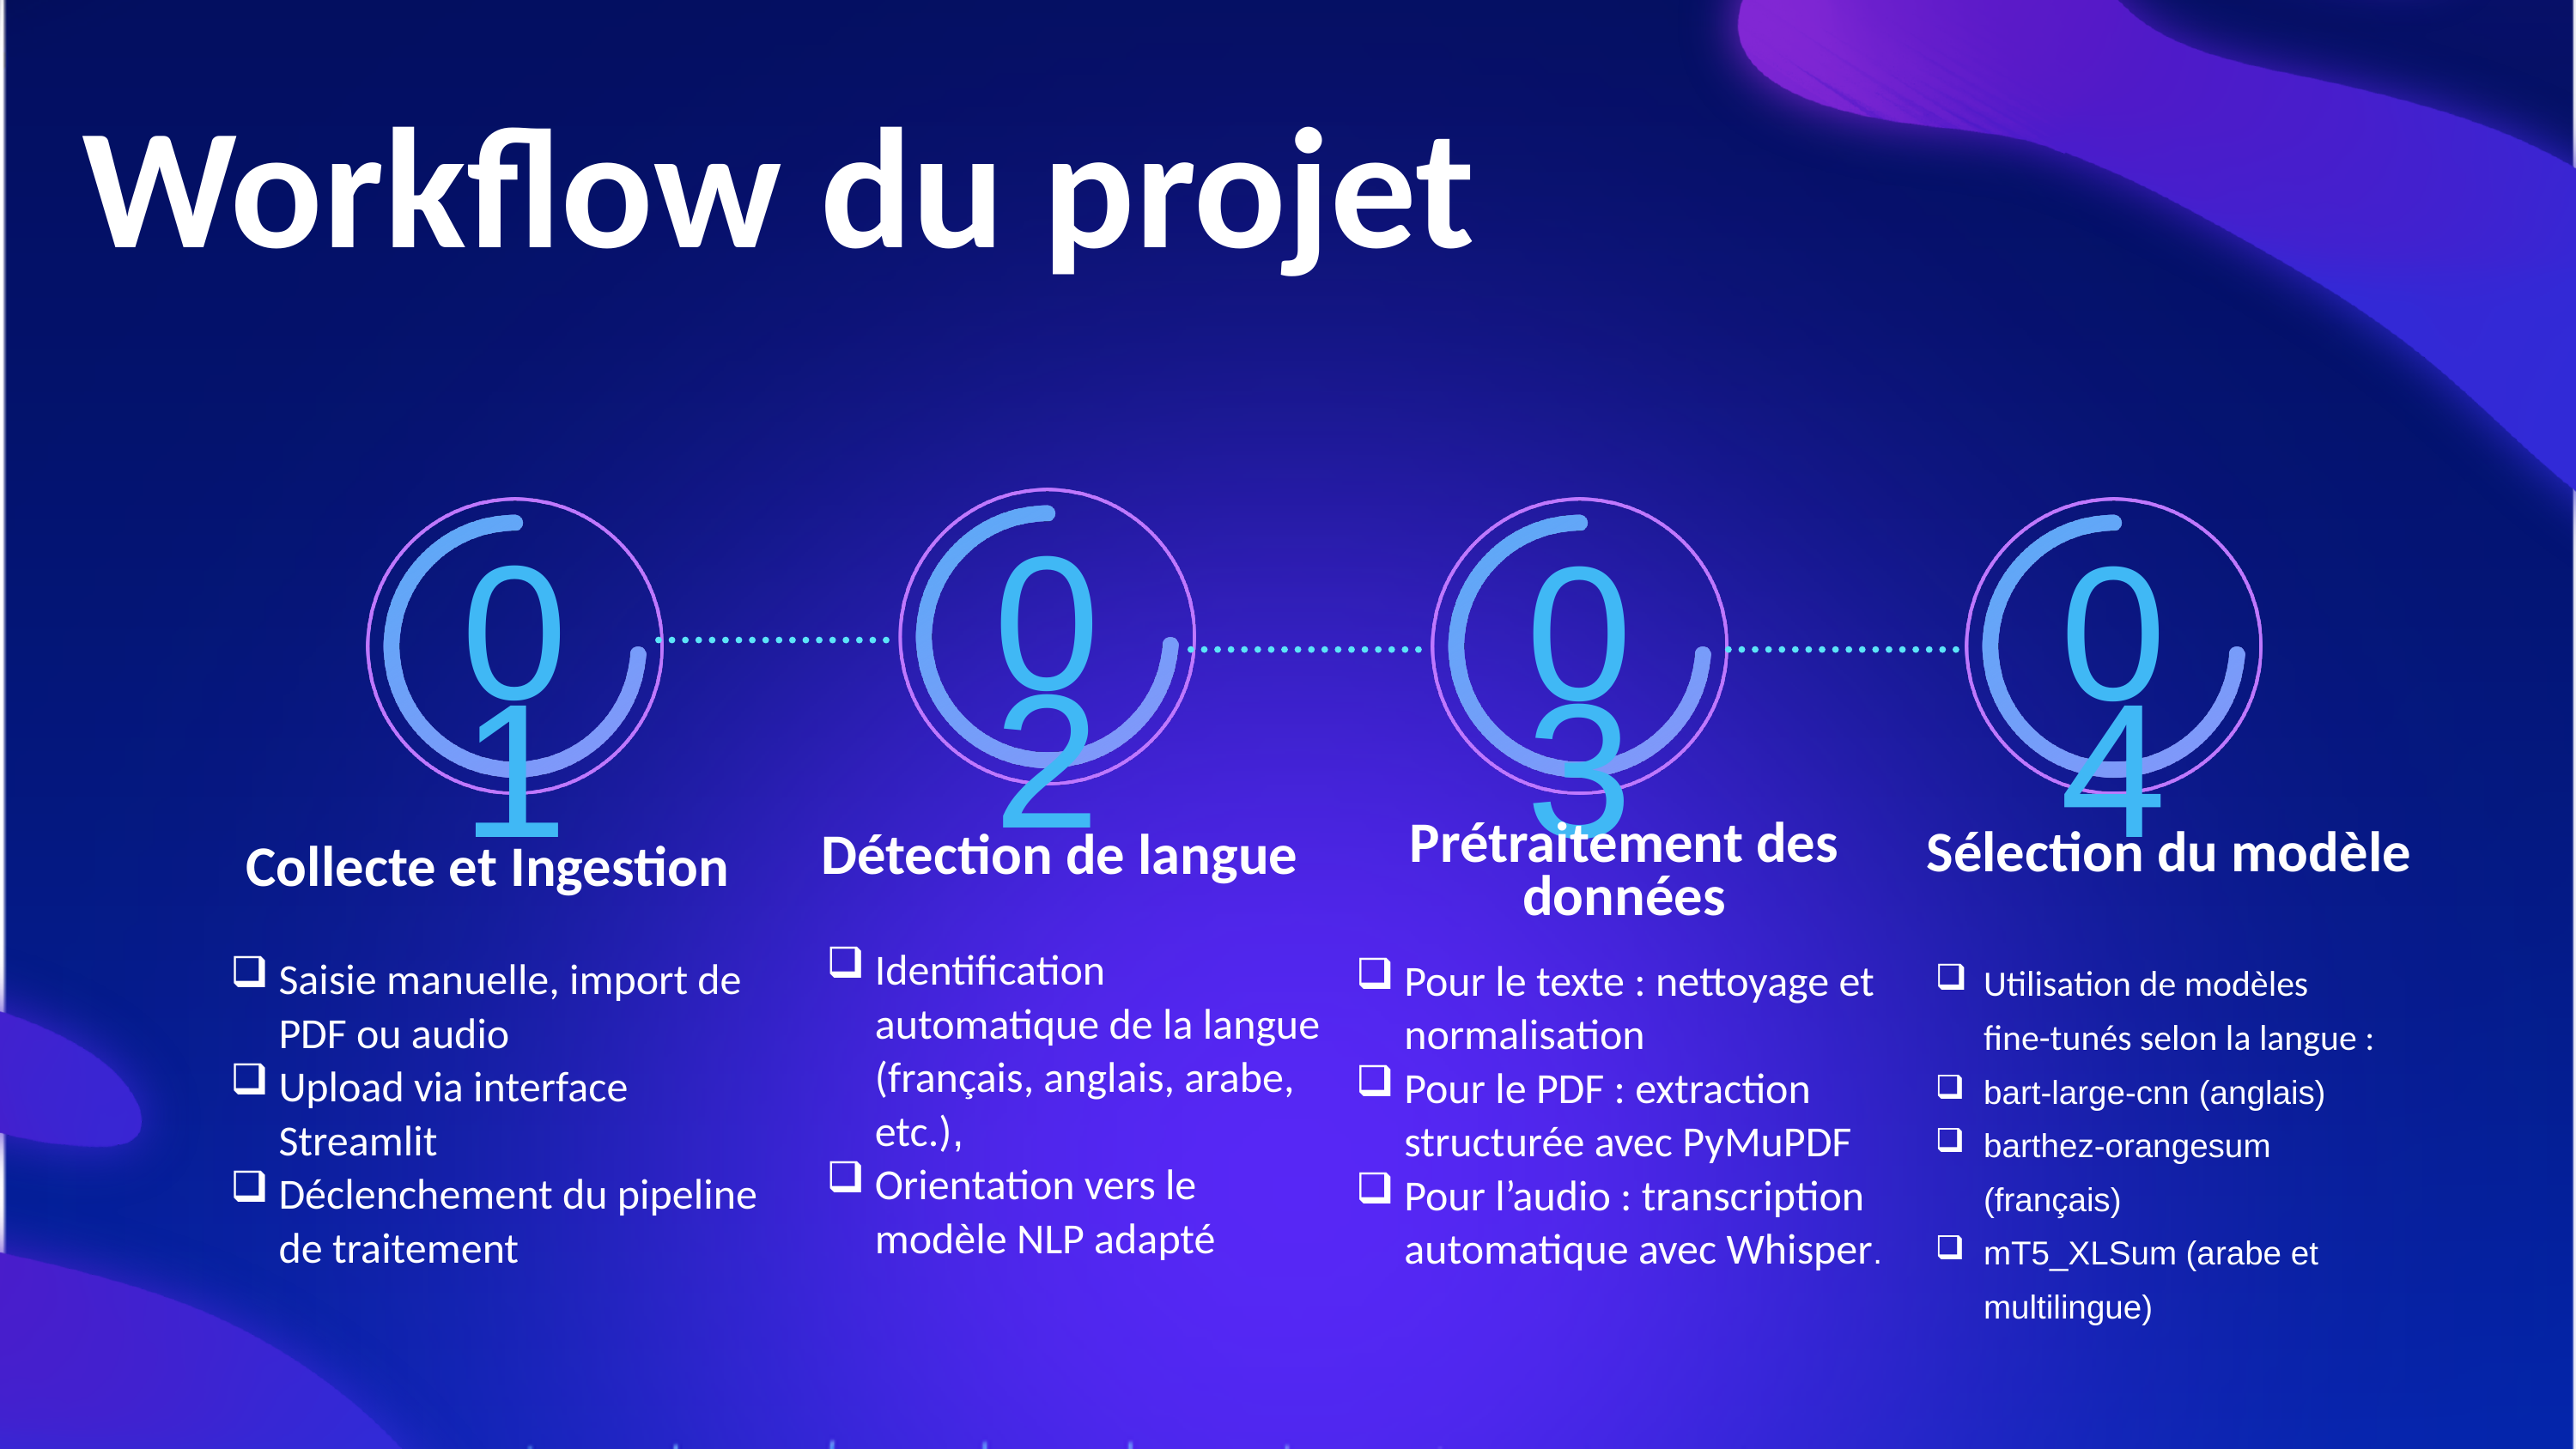

Workflow du projet

02
01
03
04

Prétraitement des données
Sélection du modèle
Détection de langue
Collecte et Ingestion
Identification automatique de la langue (français, anglais, arabe, etc.),
Orientation vers le modèle NLP adapté

Saisie manuelle, import de PDF ou audio
Upload via interface Streamlit
Déclenchement du pipeline de traitement
Utilisation de modèles fine-tunés selon la langue :
bart-large-cnn (anglais)
barthez-orangesum (français)
mT5_XLSum (arabe et multilingue)
Pour le texte : nettoyage et normalisation
Pour le PDF : extraction structurée avec PyMuPDF
Pour l’audio : transcription automatique avec Whisper.